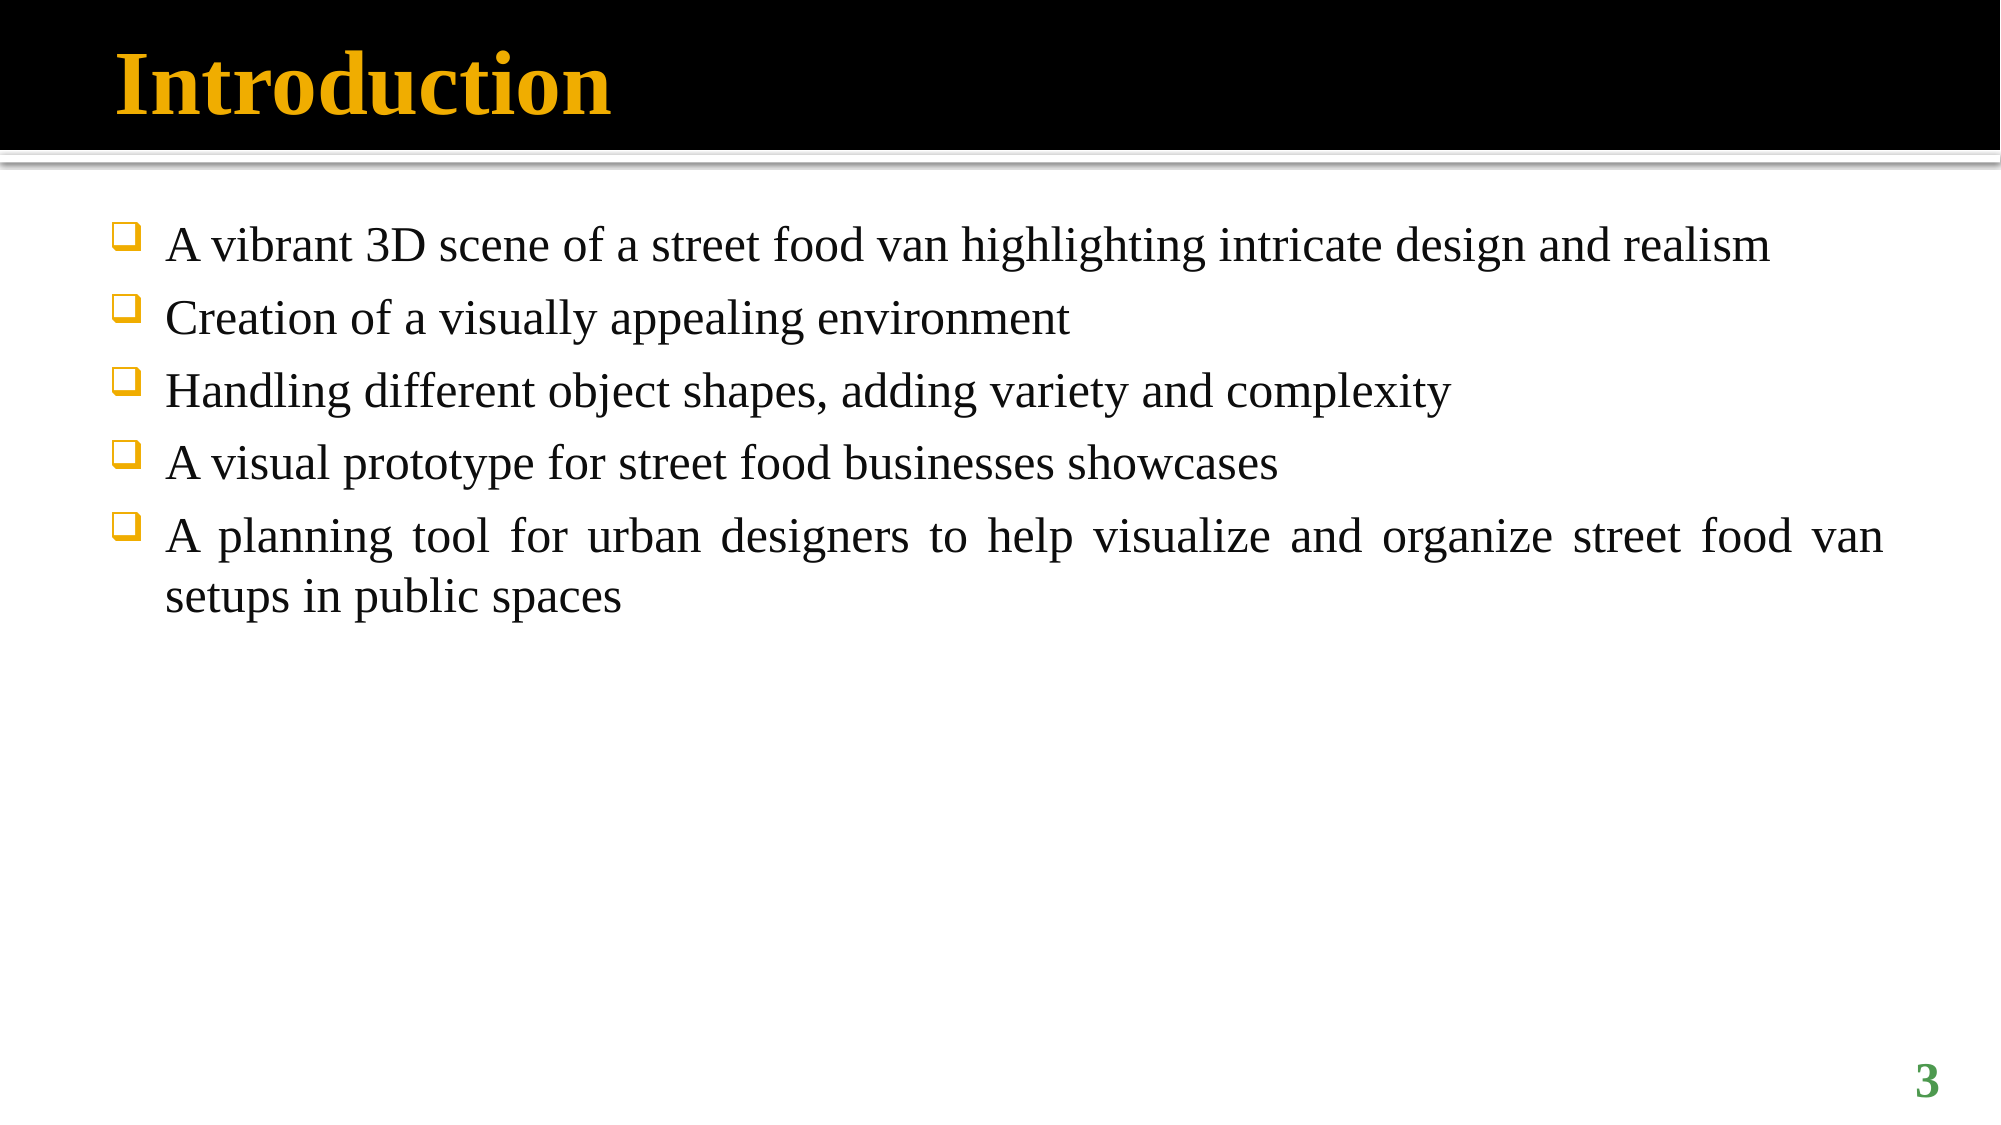

# Introduction
A vibrant 3D scene of a street food van highlighting intricate design and realism
Creation of a visually appealing environment
Handling different object shapes, adding variety and complexity
A visual prototype for street food businesses showcases
A planning tool for urban designers to help visualize and organize street food van setups in public spaces
3